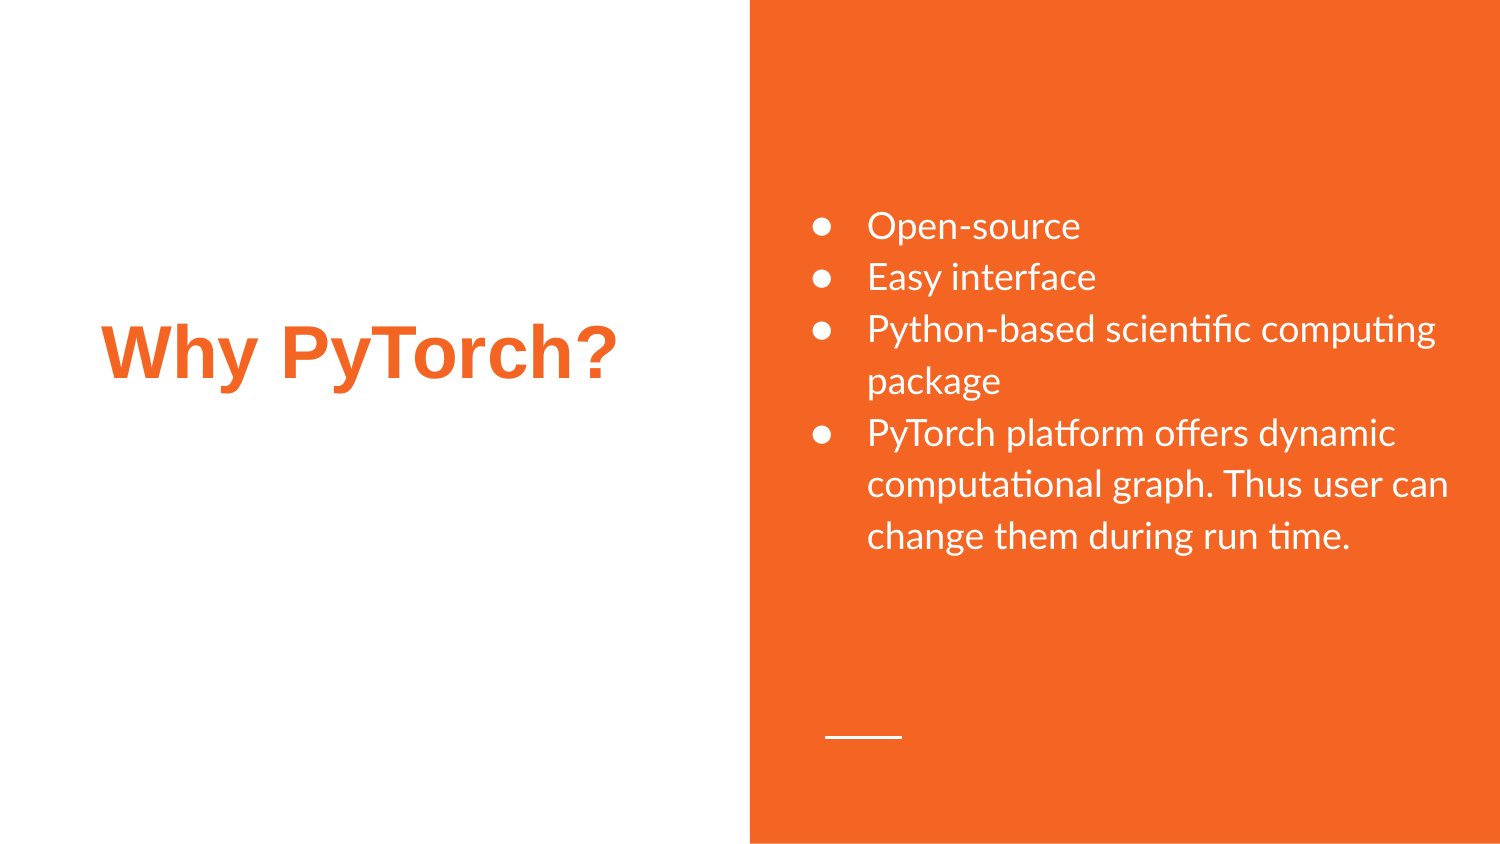

Open-source
Easy interface
Python-based scientific computing package
PyTorch platform offers dynamic computational graph. Thus user can change them during run time.

# Why PyTorch?